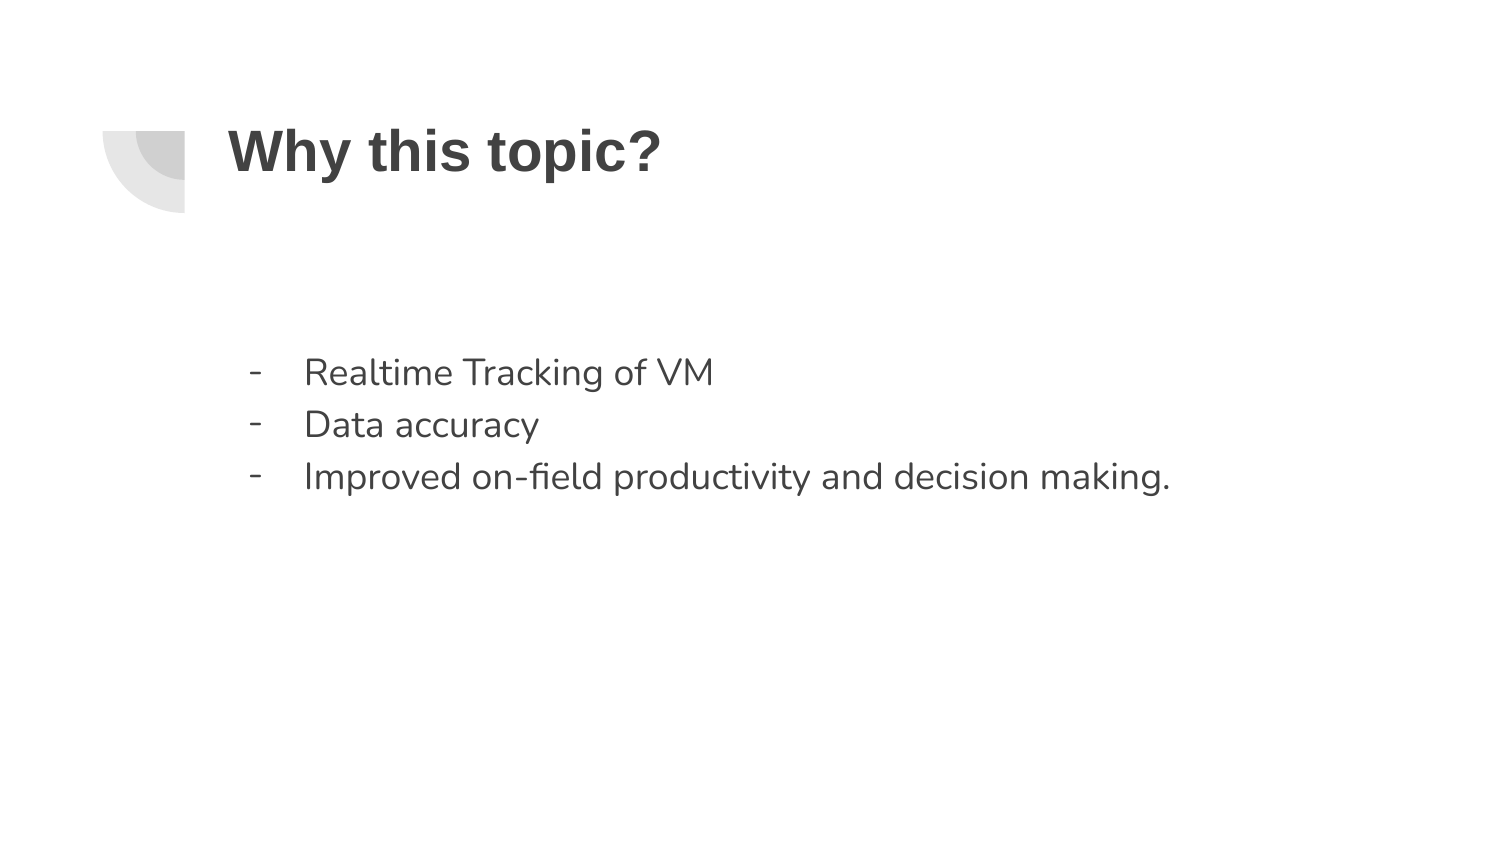

# Why this topic?
Realtime Tracking of VM
Data accuracy
Improved on-field productivity and decision making.